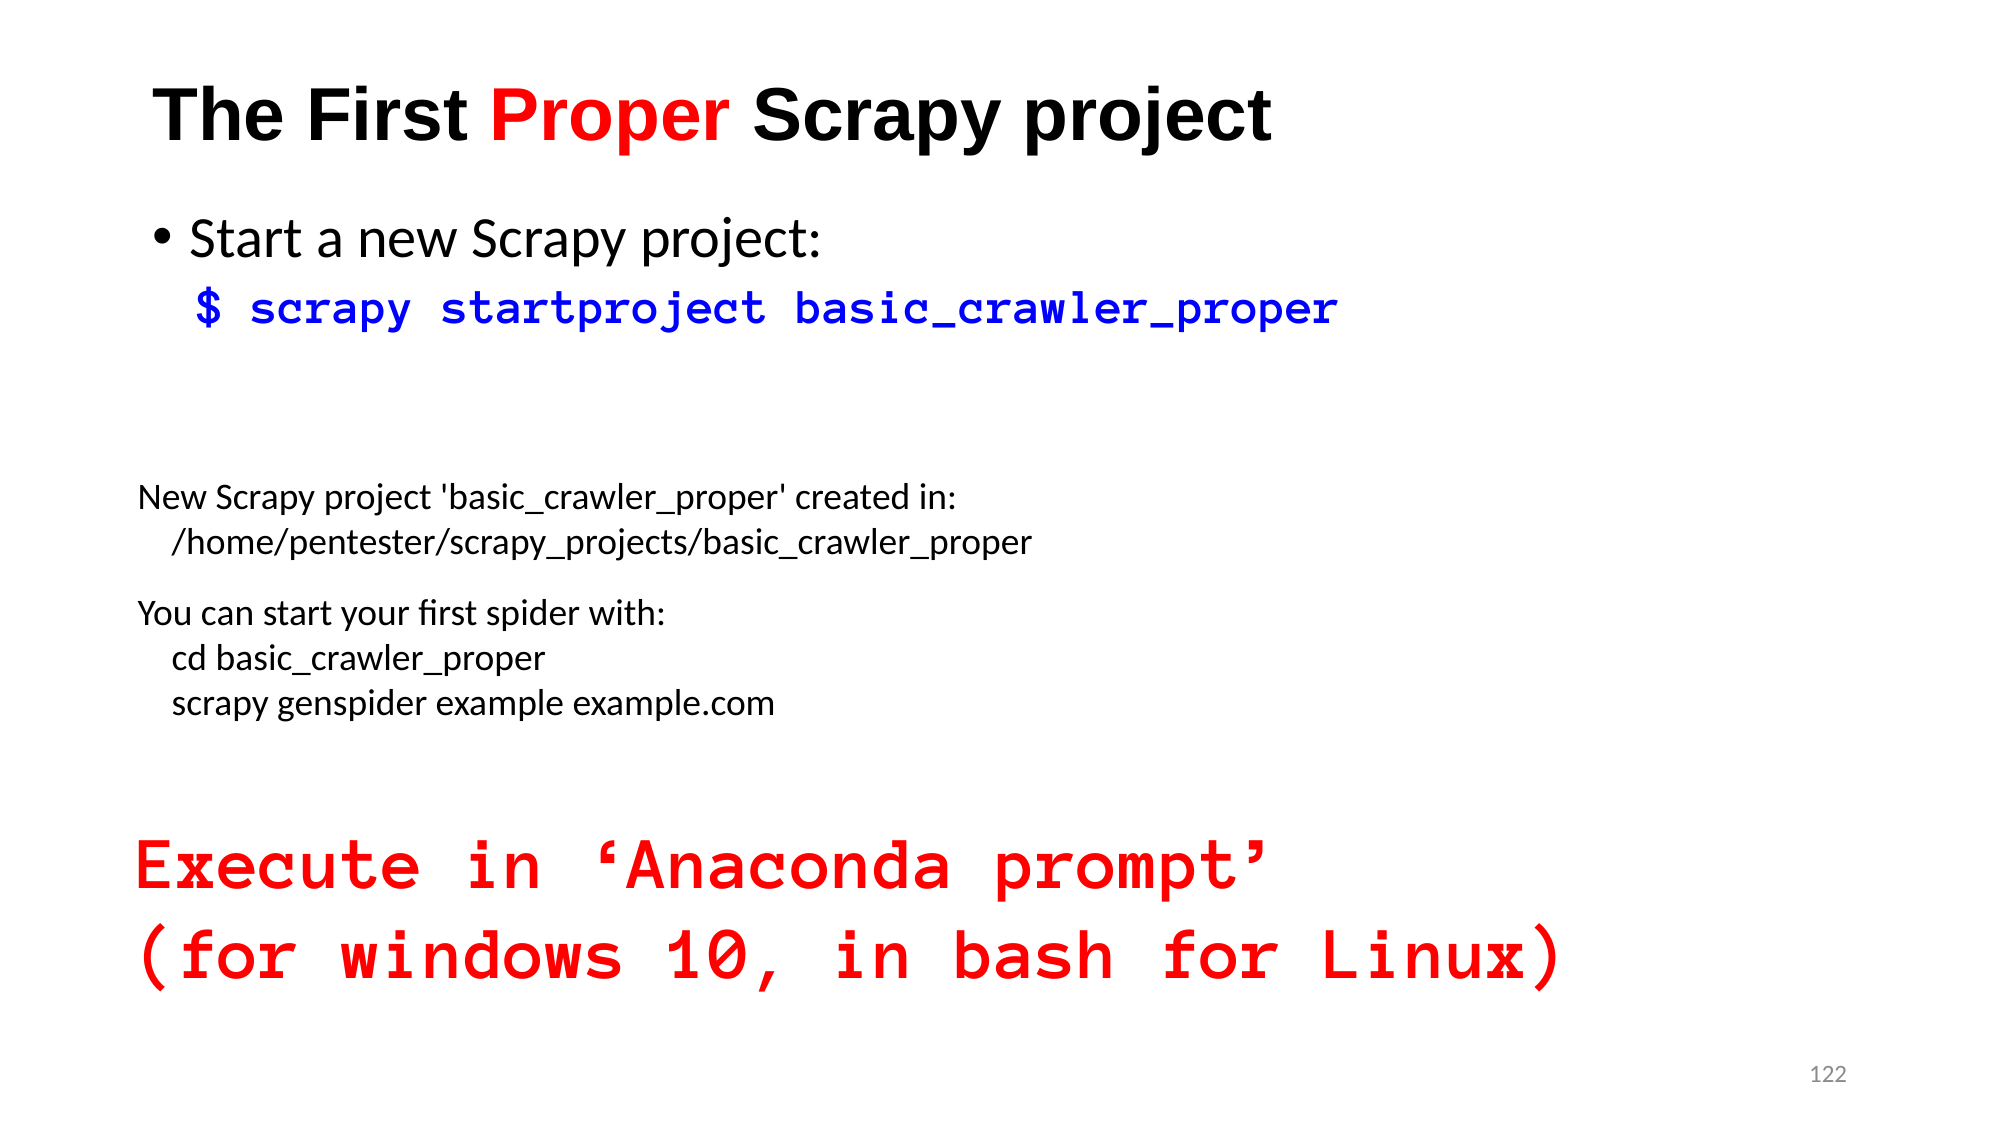

# The First Proper Scrapy project
Start a new Scrapy project:
$ scrapy startproject basic_crawler_proper
New Scrapy project 'basic_crawler_proper' created in:
    /home/pentester/scrapy_projects/basic_crawler_proper

You can start your first spider with:
    cd basic_crawler_proper
    scrapy genspider example example.com

Execute in ‘Anaconda prompt’
(for windows 10, in bash for Linux)
122